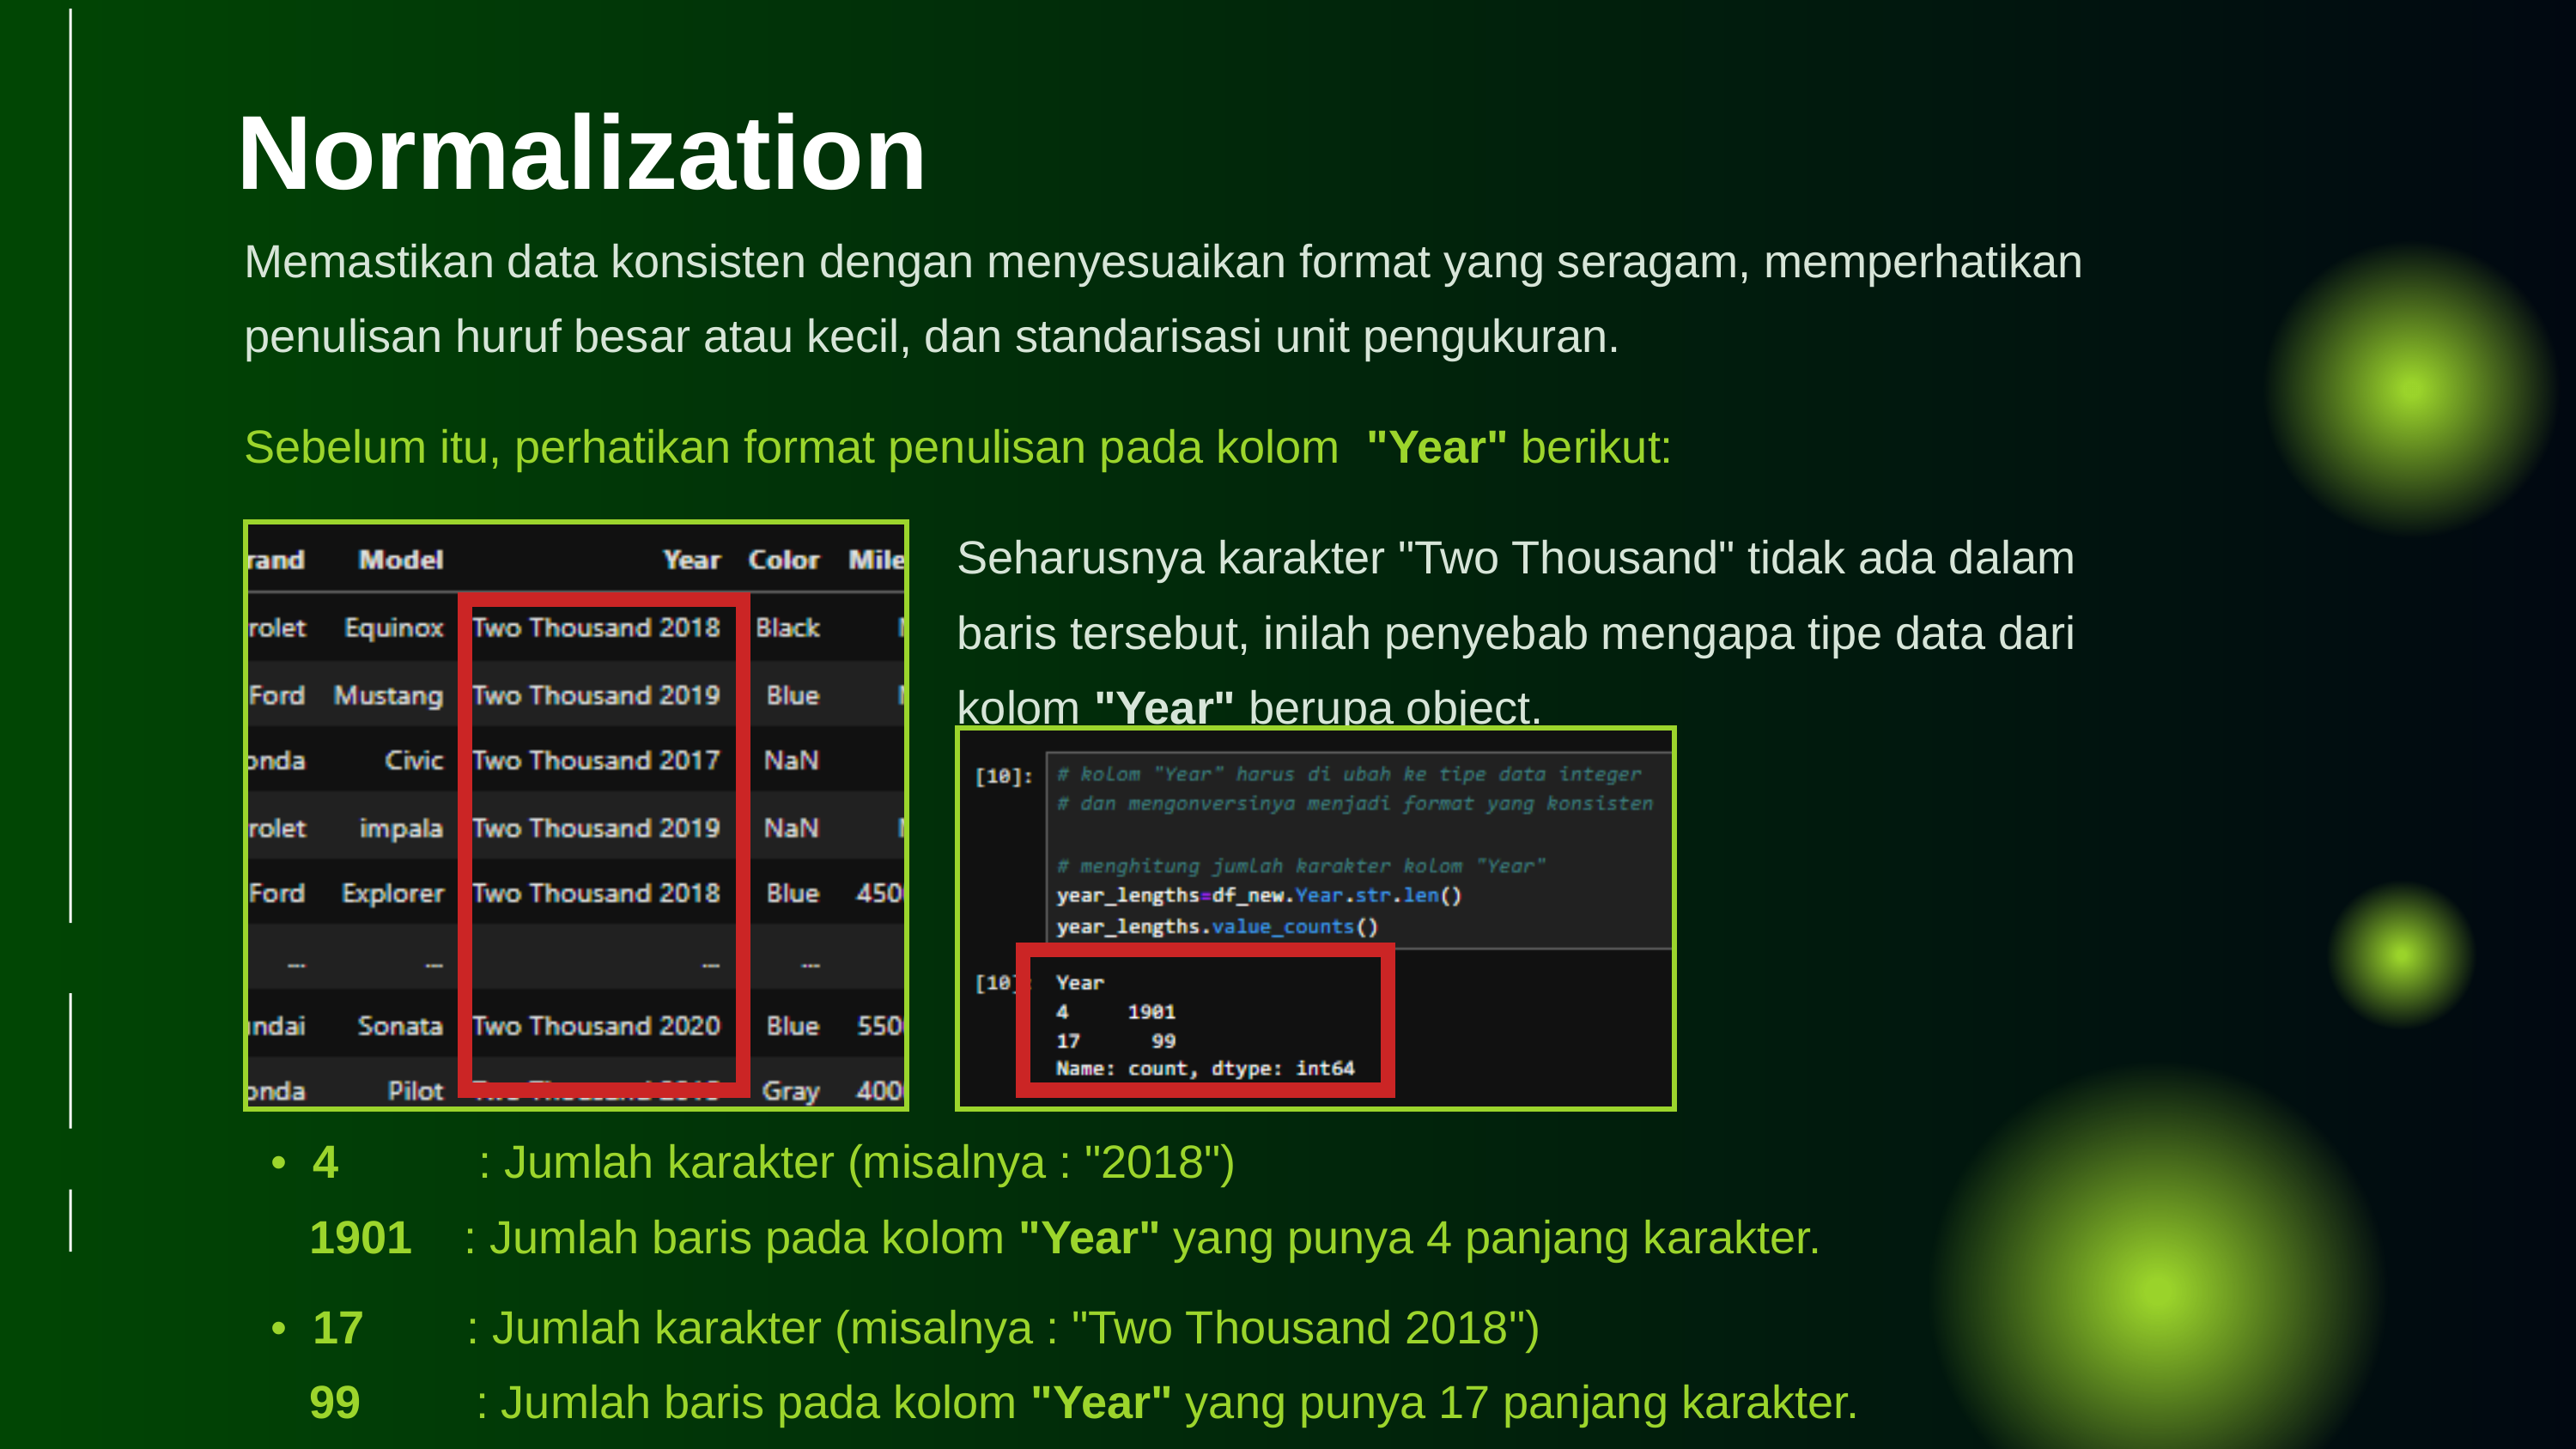

Normalization
Memastikan data konsisten dengan menyesuaikan format yang seragam, memperhatikan penulisan huruf besar atau kecil, dan standarisasi unit pengukuran.

Sebelum itu, perhatikan format penulisan pada kolom  "Year" berikut:
Seharusnya karakter "Two Thousand" tidak ada dalam baris tersebut, inilah penyebab mengapa tipe data dari kolom "Year" berupa object.

•  4           : Jumlah karakter (misalnya : "2018")
   1901    : Jumlah baris pada kolom "Year" yang punya 4 panjang karakter.

•  17        : Jumlah karakter (misalnya : "Two Thousand 2018")
   99         : Jumlah baris pada kolom "Year" yang punya 17 panjang karakter.